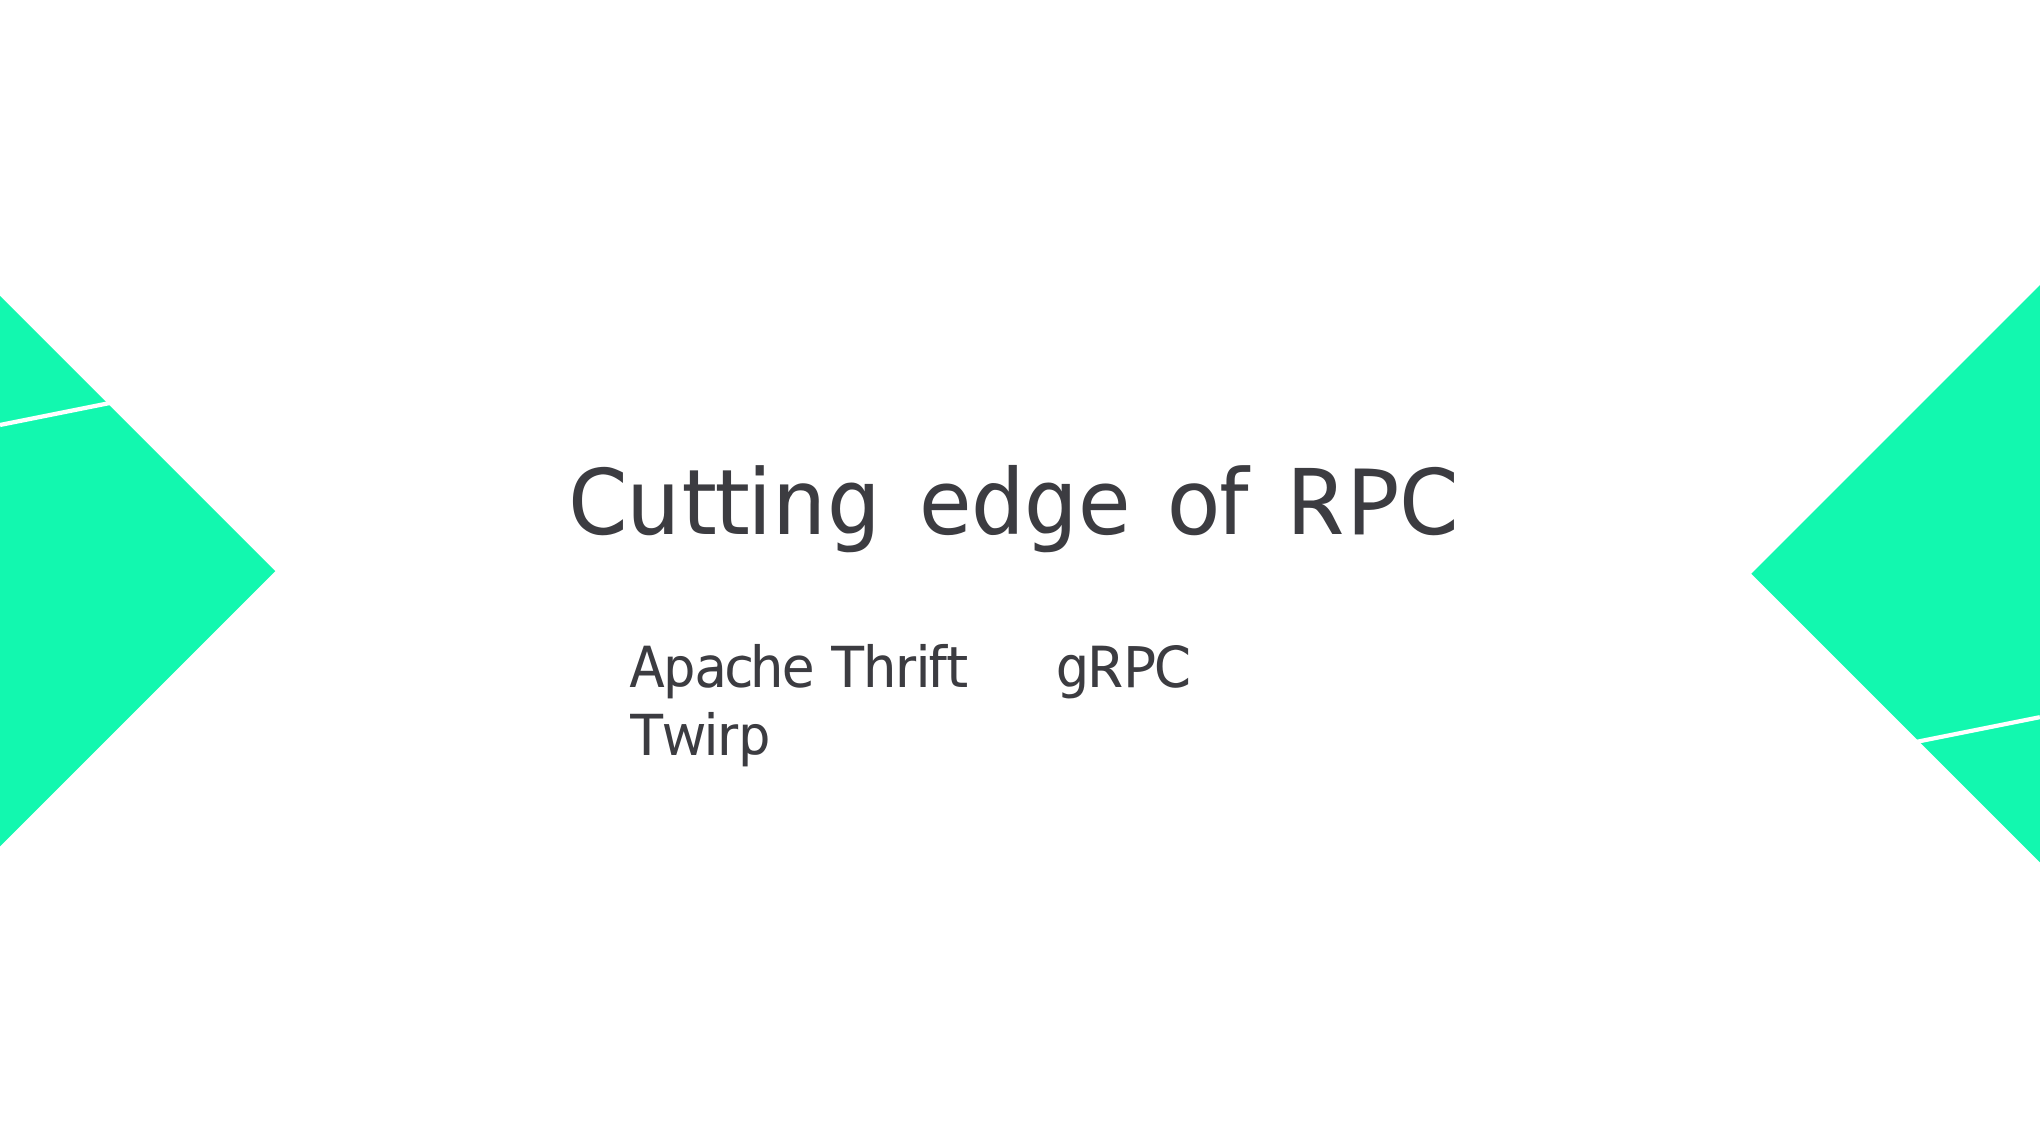

Cutting edge of RPC
Apache Thrift	gRPC	Twirp